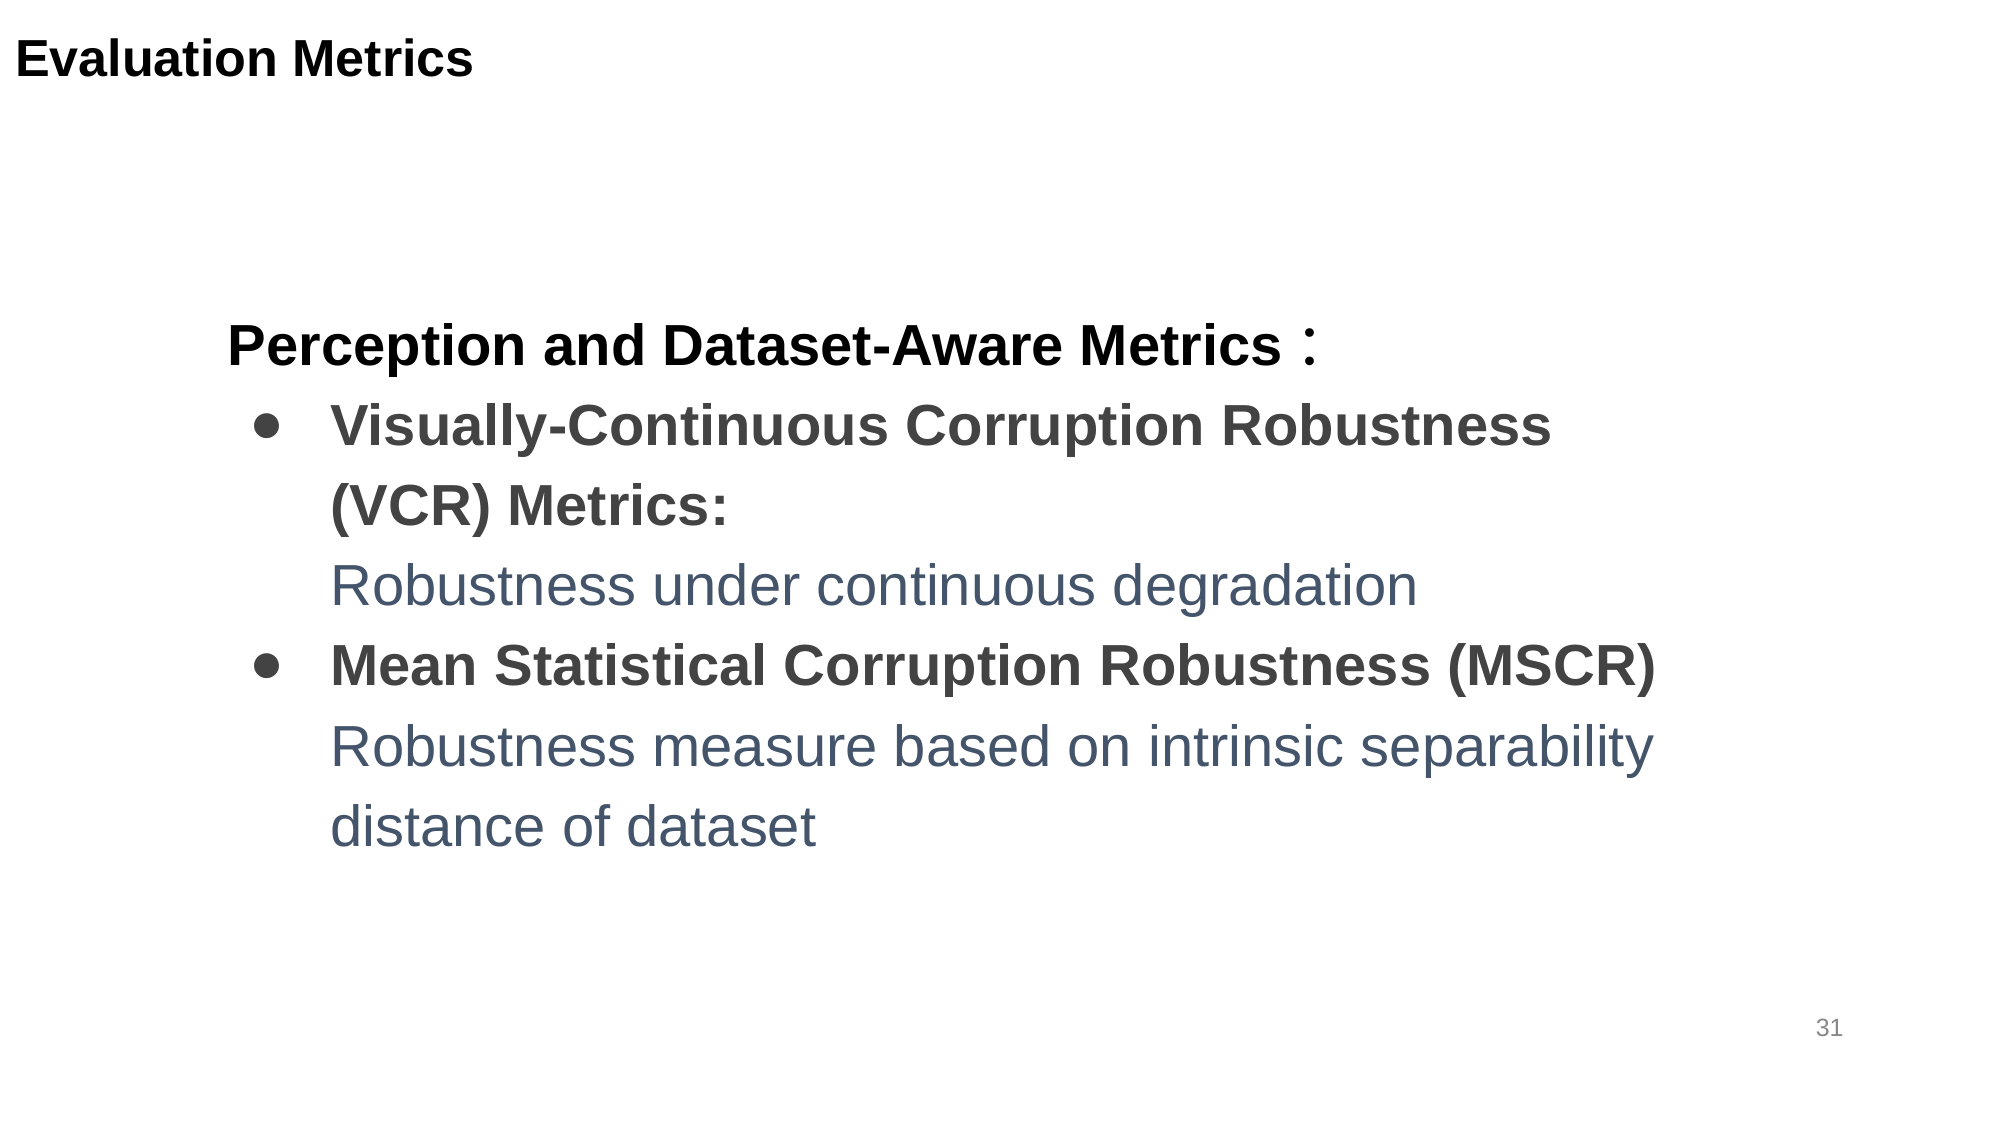

Evaluation Metrics

Perception and Dataset-Aware Metrics：
Visually-Continuous Corruption Robustness (VCR) Metrics:
Robustness under continuous degradation
Mean Statistical Corruption Robustness (MSCR)
Robustness measure based on intrinsic separability distance of dataset

31